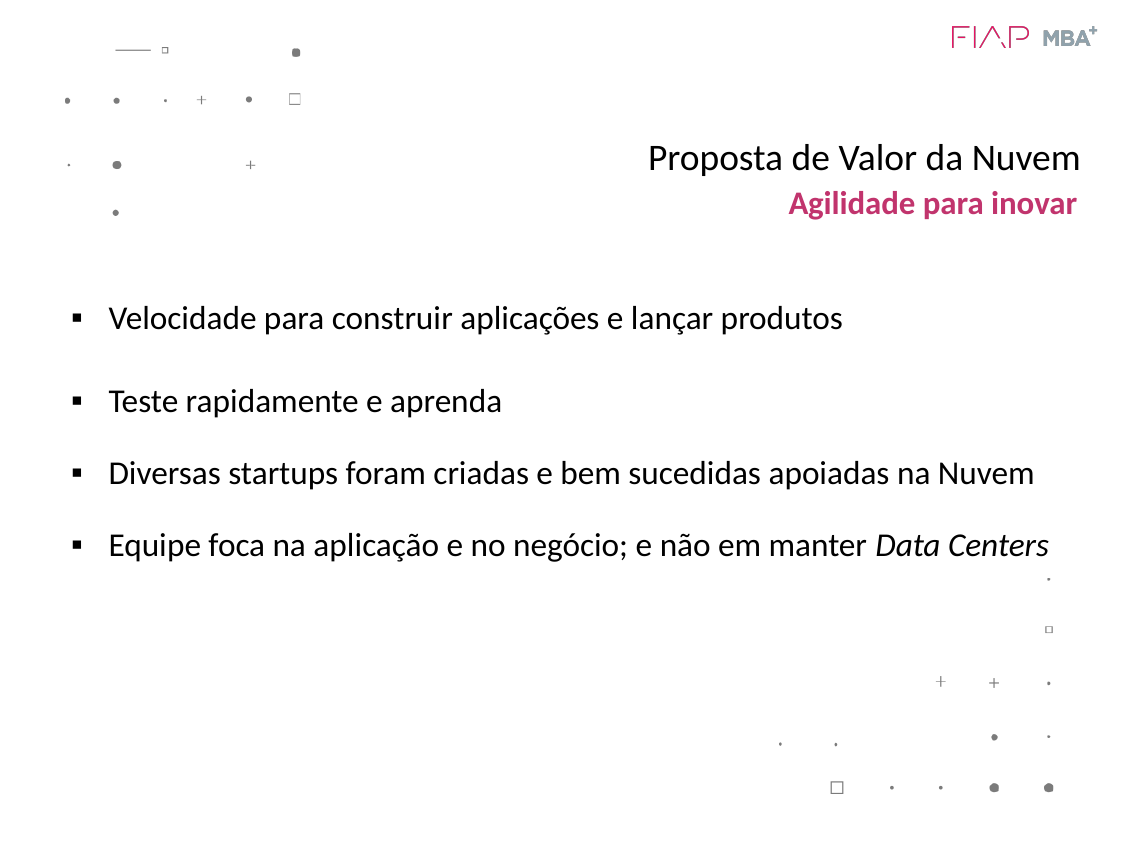

# Proposta de Valor da Nuvem
Agilidade para inovar
Velocidade para construir aplicações e lançar produtos

Teste rapidamente e aprenda

Diversas startups foram criadas e bem sucedidas apoiadas na Nuvem

Equipe foca na aplicação e no negócio; e não em manter Data Centers